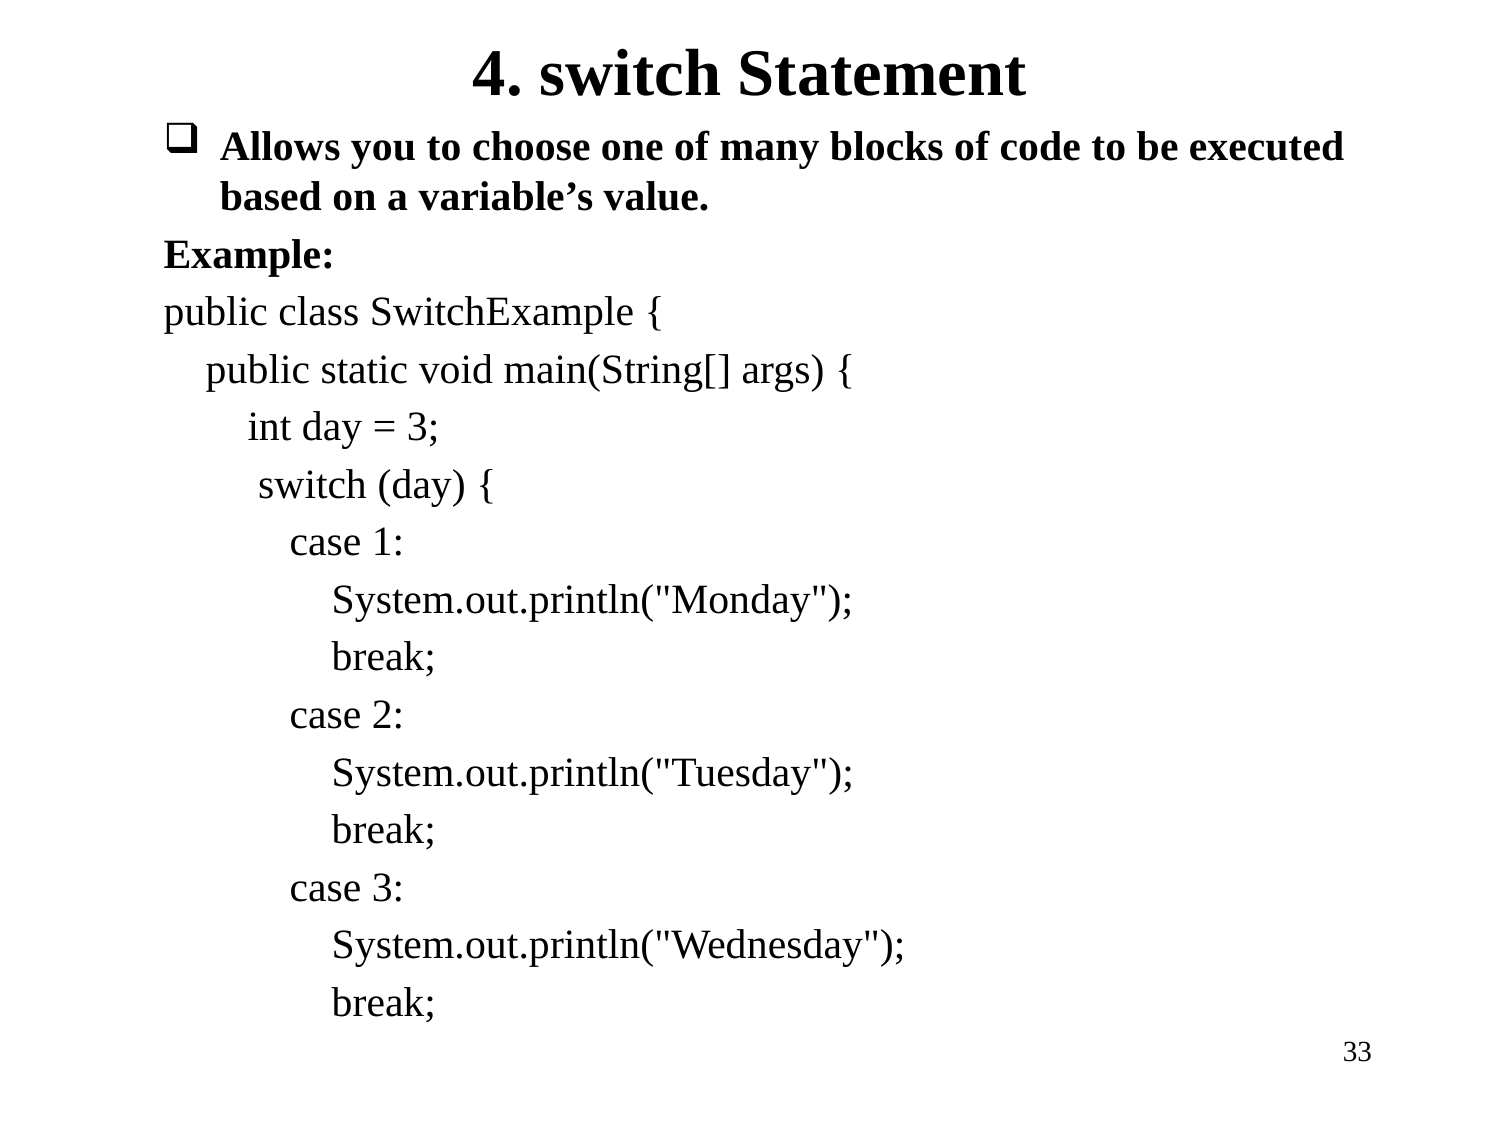

# 4. switch Statement
Allows you to choose one of many blocks of code to be executed based on a variable’s value.
Example:
public class SwitchExample {
    public static void main(String[] args) {
        int day = 3;
         switch (day) {
            case 1:
                System.out.println("Monday");
                break;
            case 2:
                System.out.println("Tuesday");
                break;
            case 3:
                System.out.println("Wednesday");
                break;

33